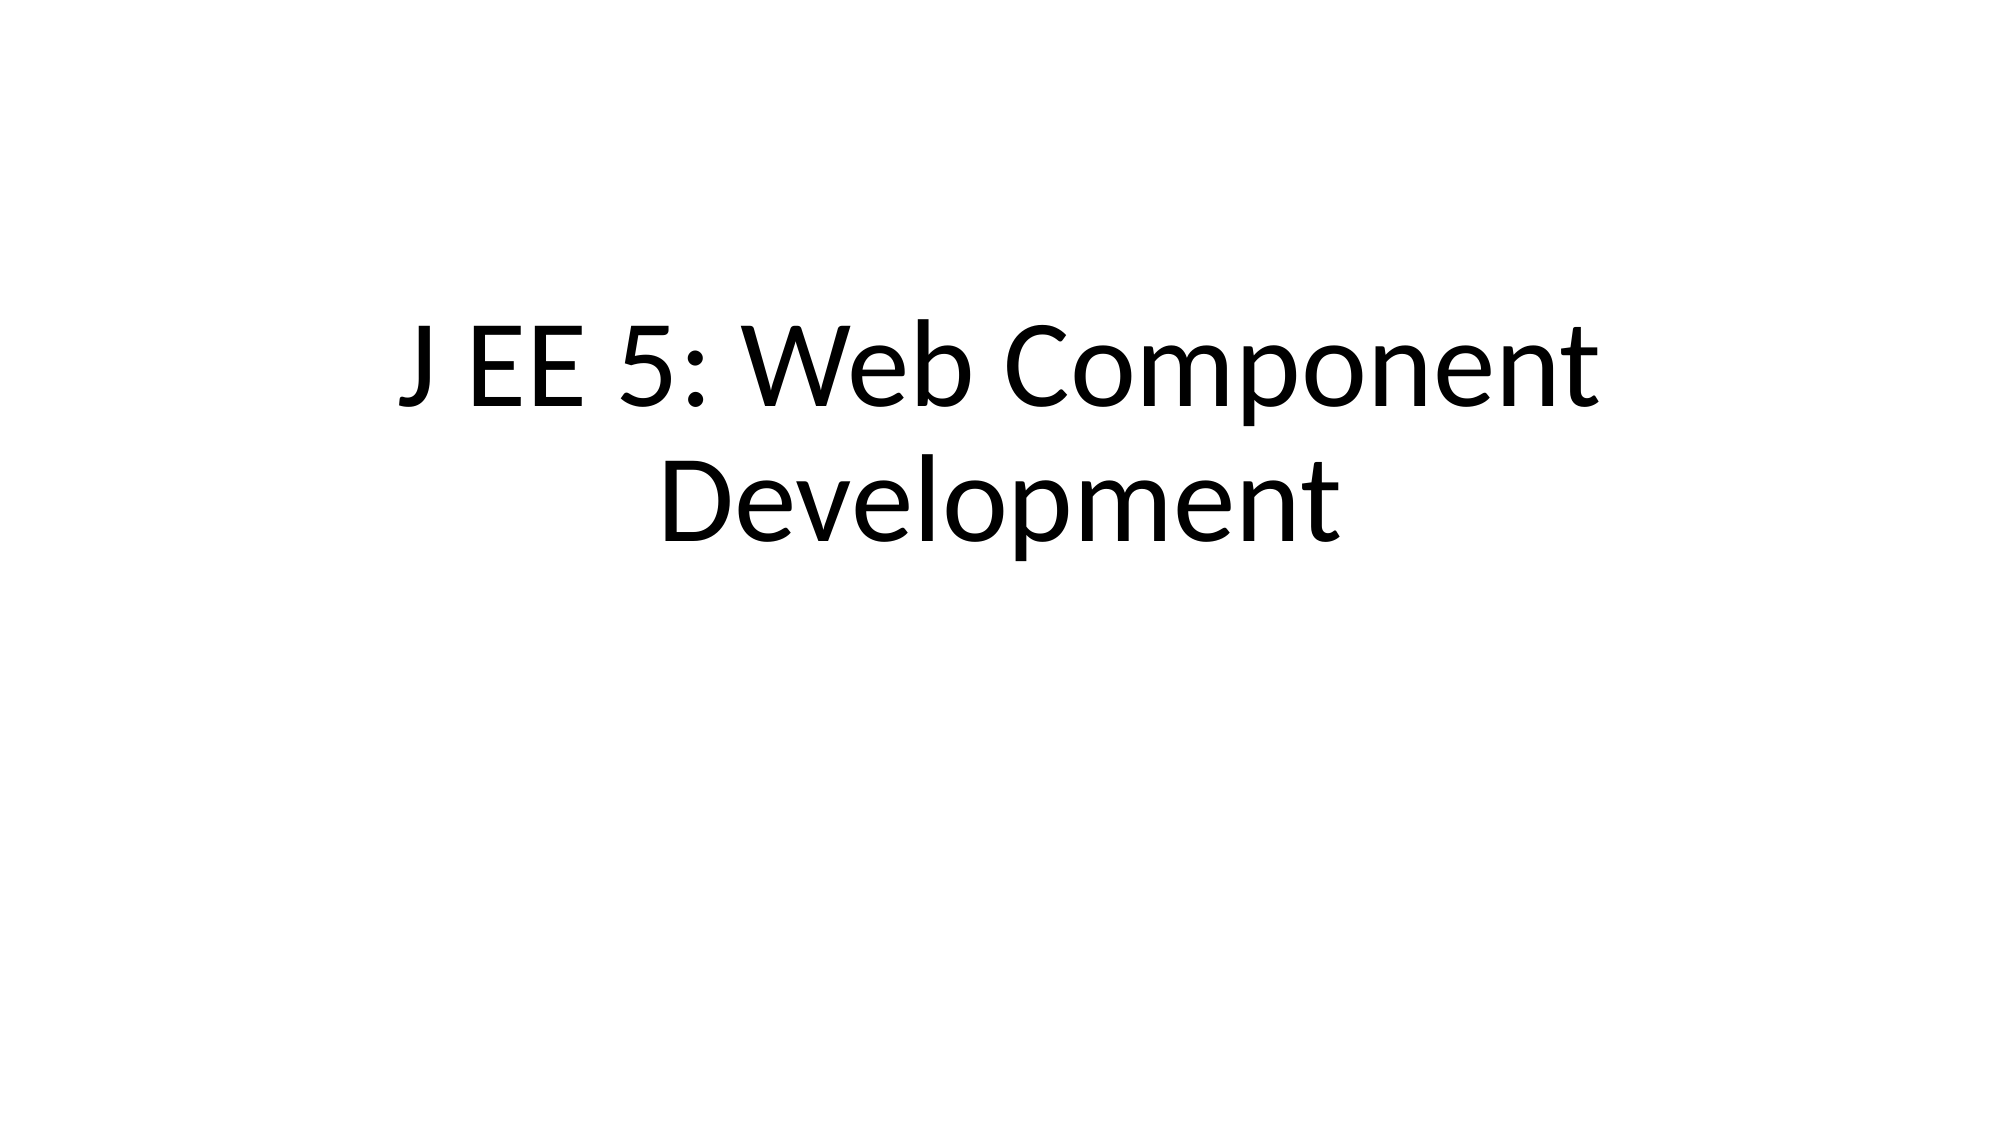

# J EE 5: Web Component Development